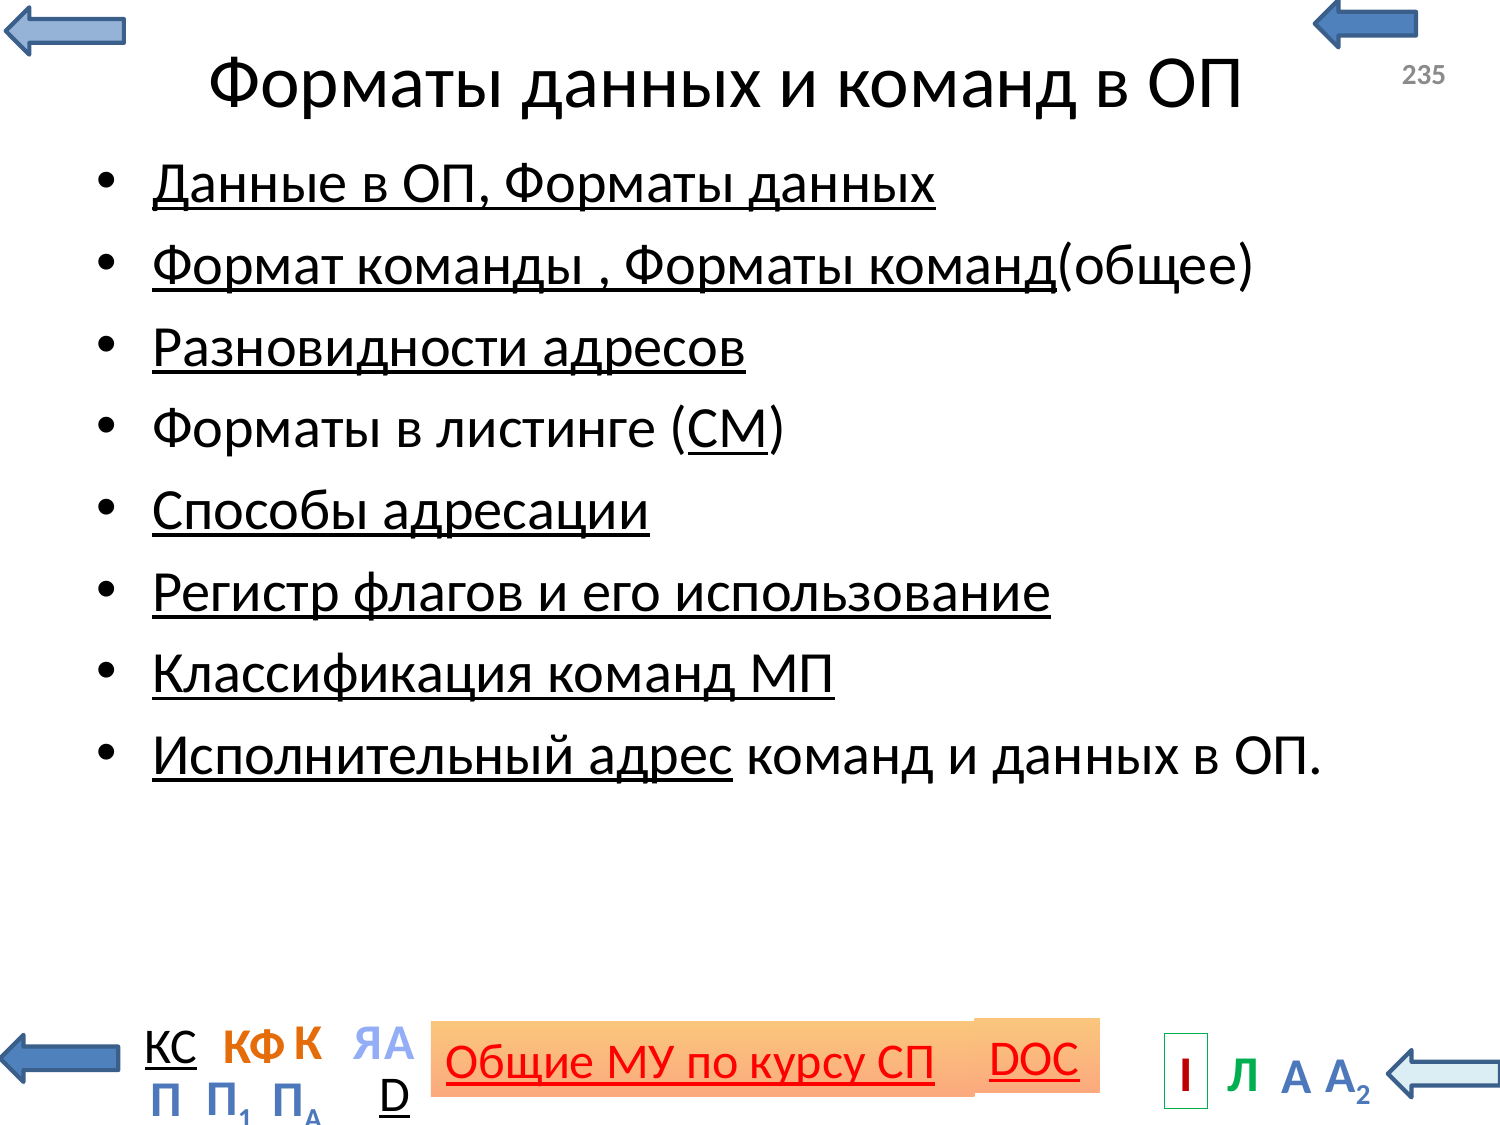

# Форматы данных и команд в ОП
235
Данные в ОП, Форматы данных
Формат команды , Форматы команд(общее)
Разновидности адресов
Форматы в листинге (СМ)
Способы адресации
Регистр флагов и его использование
Классификация команд МП
Исполнительный адрес команд и данных в ОП.